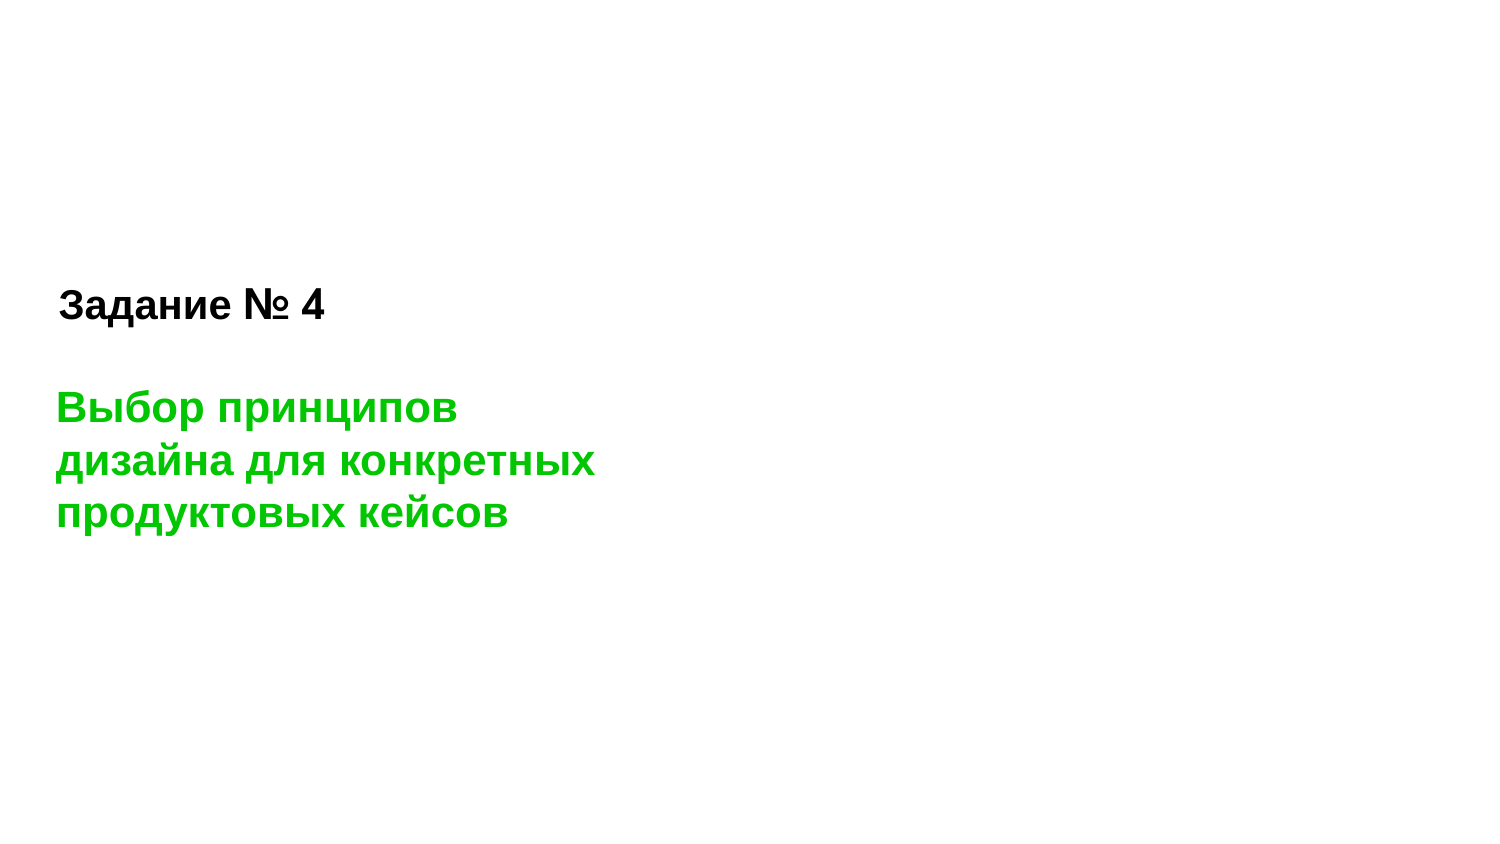

Задание № 4
# Выбор принципов дизайна для конкретных продуктовых кейсов